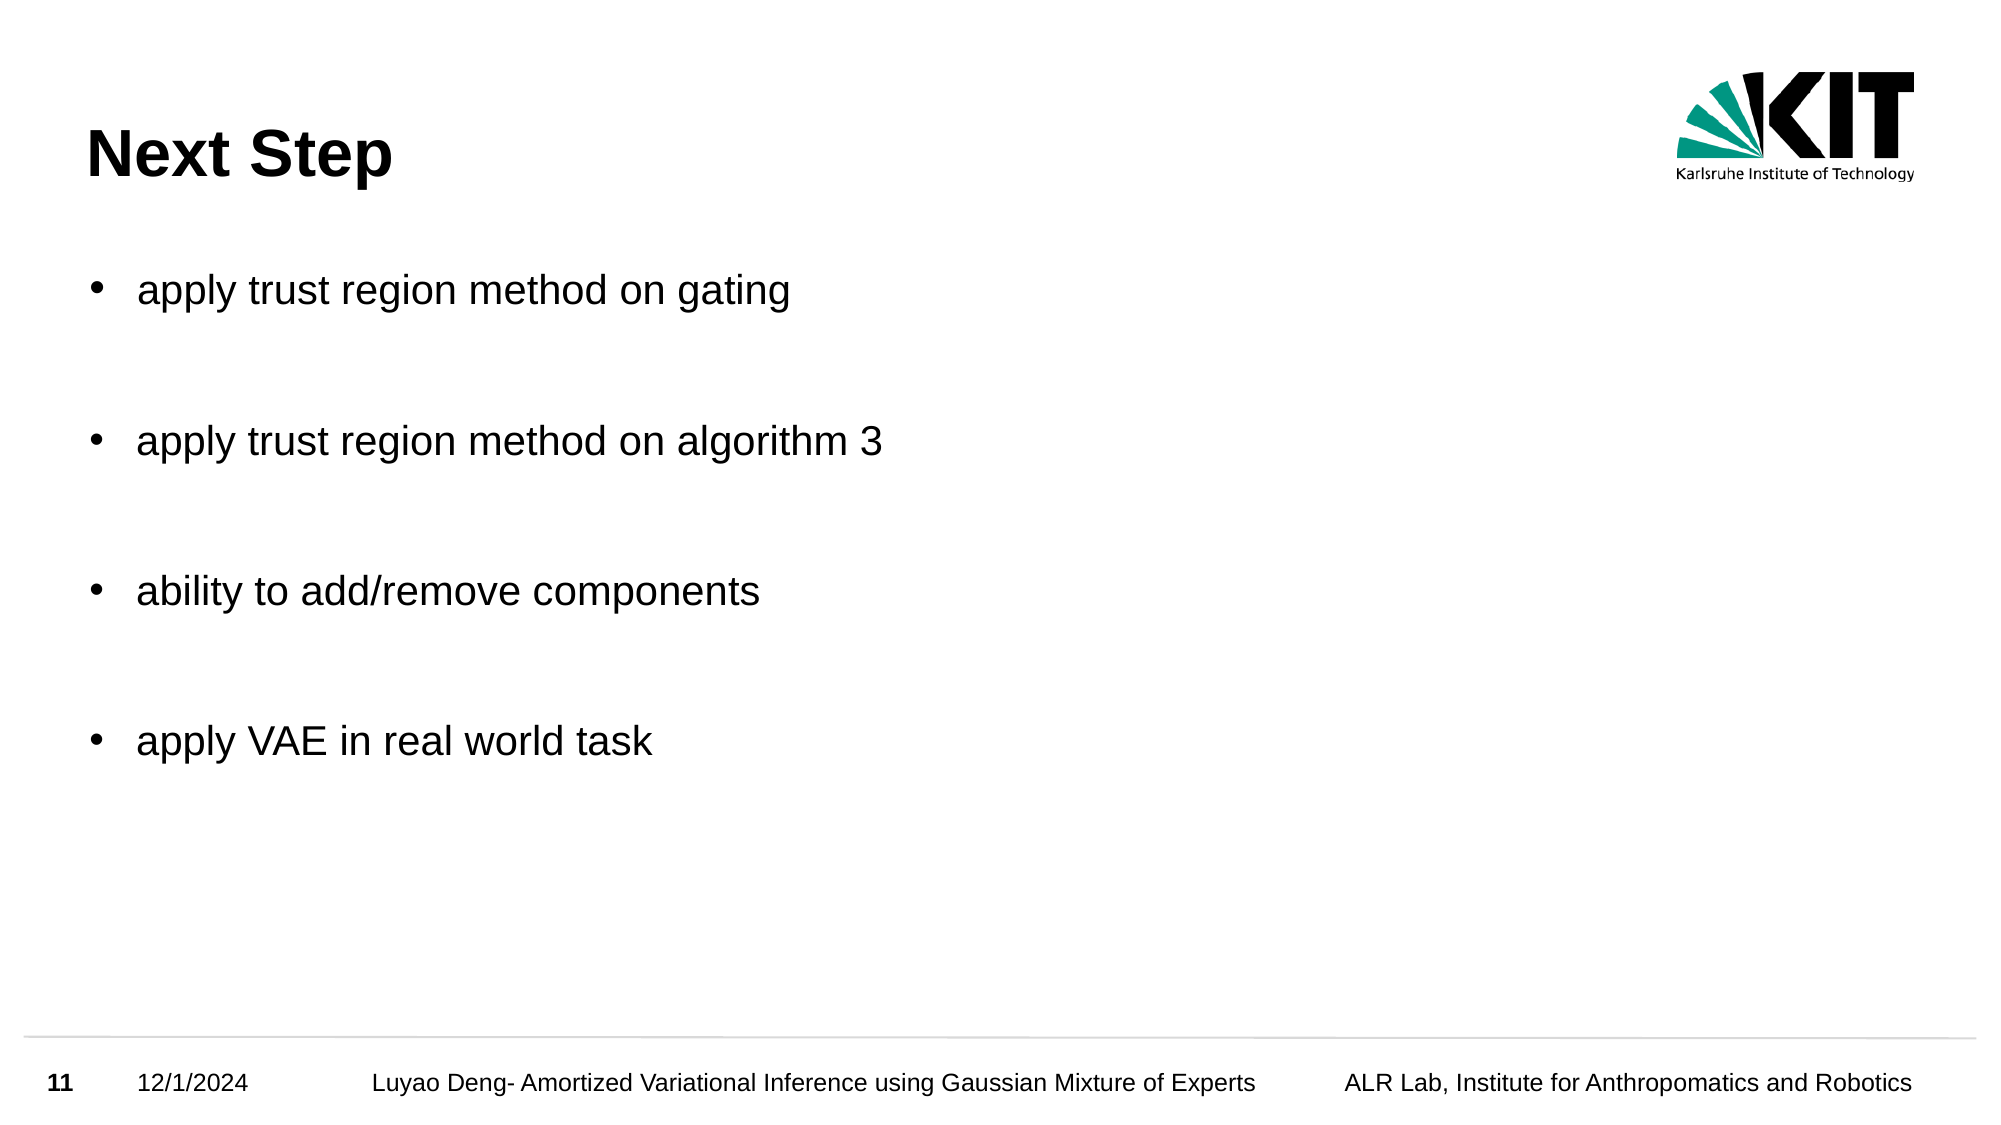

Next Step
 apply trust region method on gating

 apply trust region method on algorithm 3

 ability to add/remove components

 apply VAE in real world task

11
12/1/2024